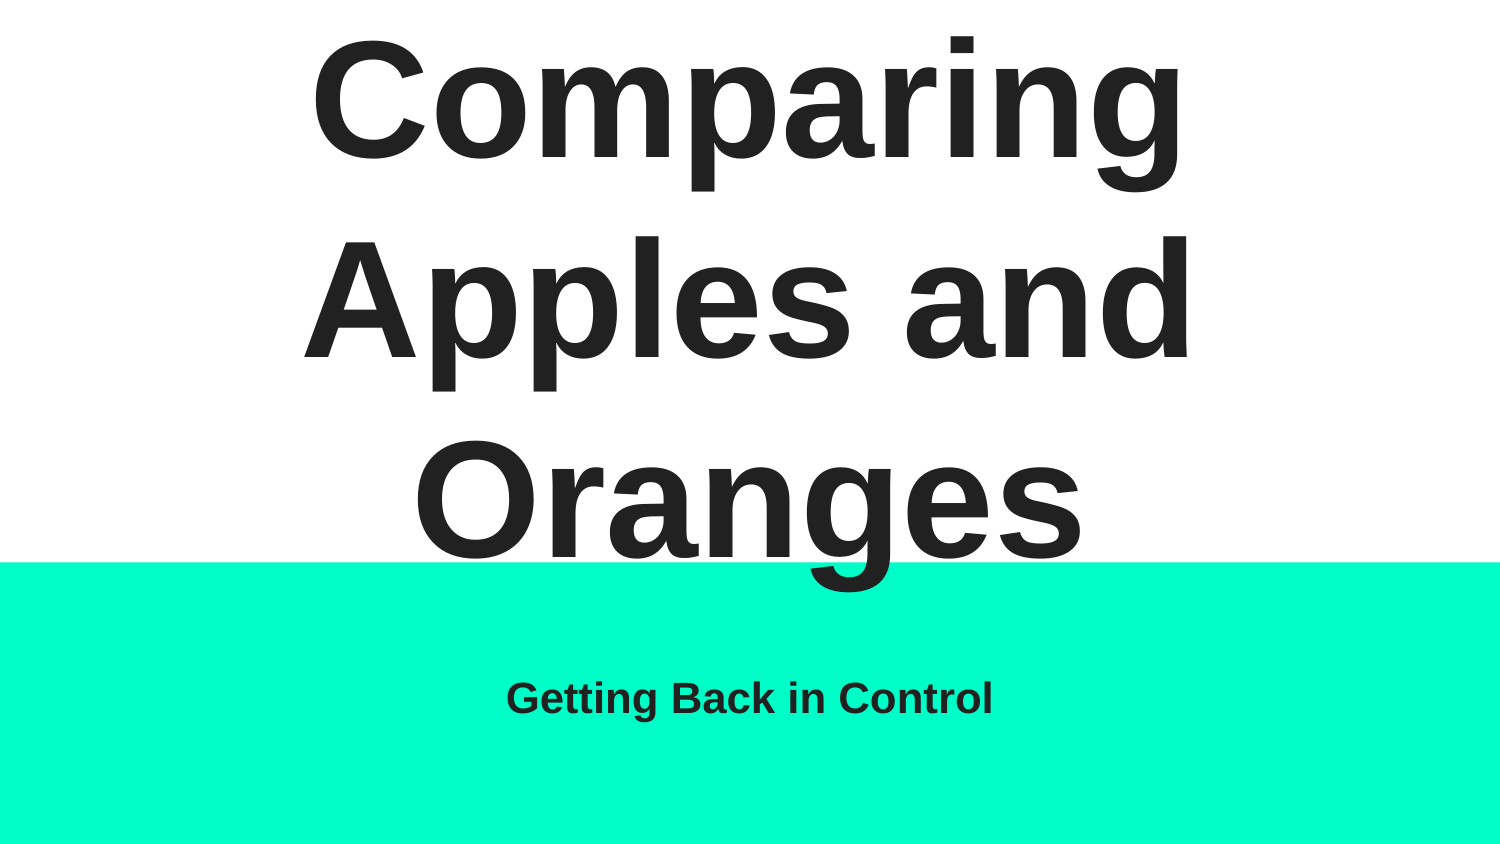

# Comparing Apples and Oranges
Getting Back in Control